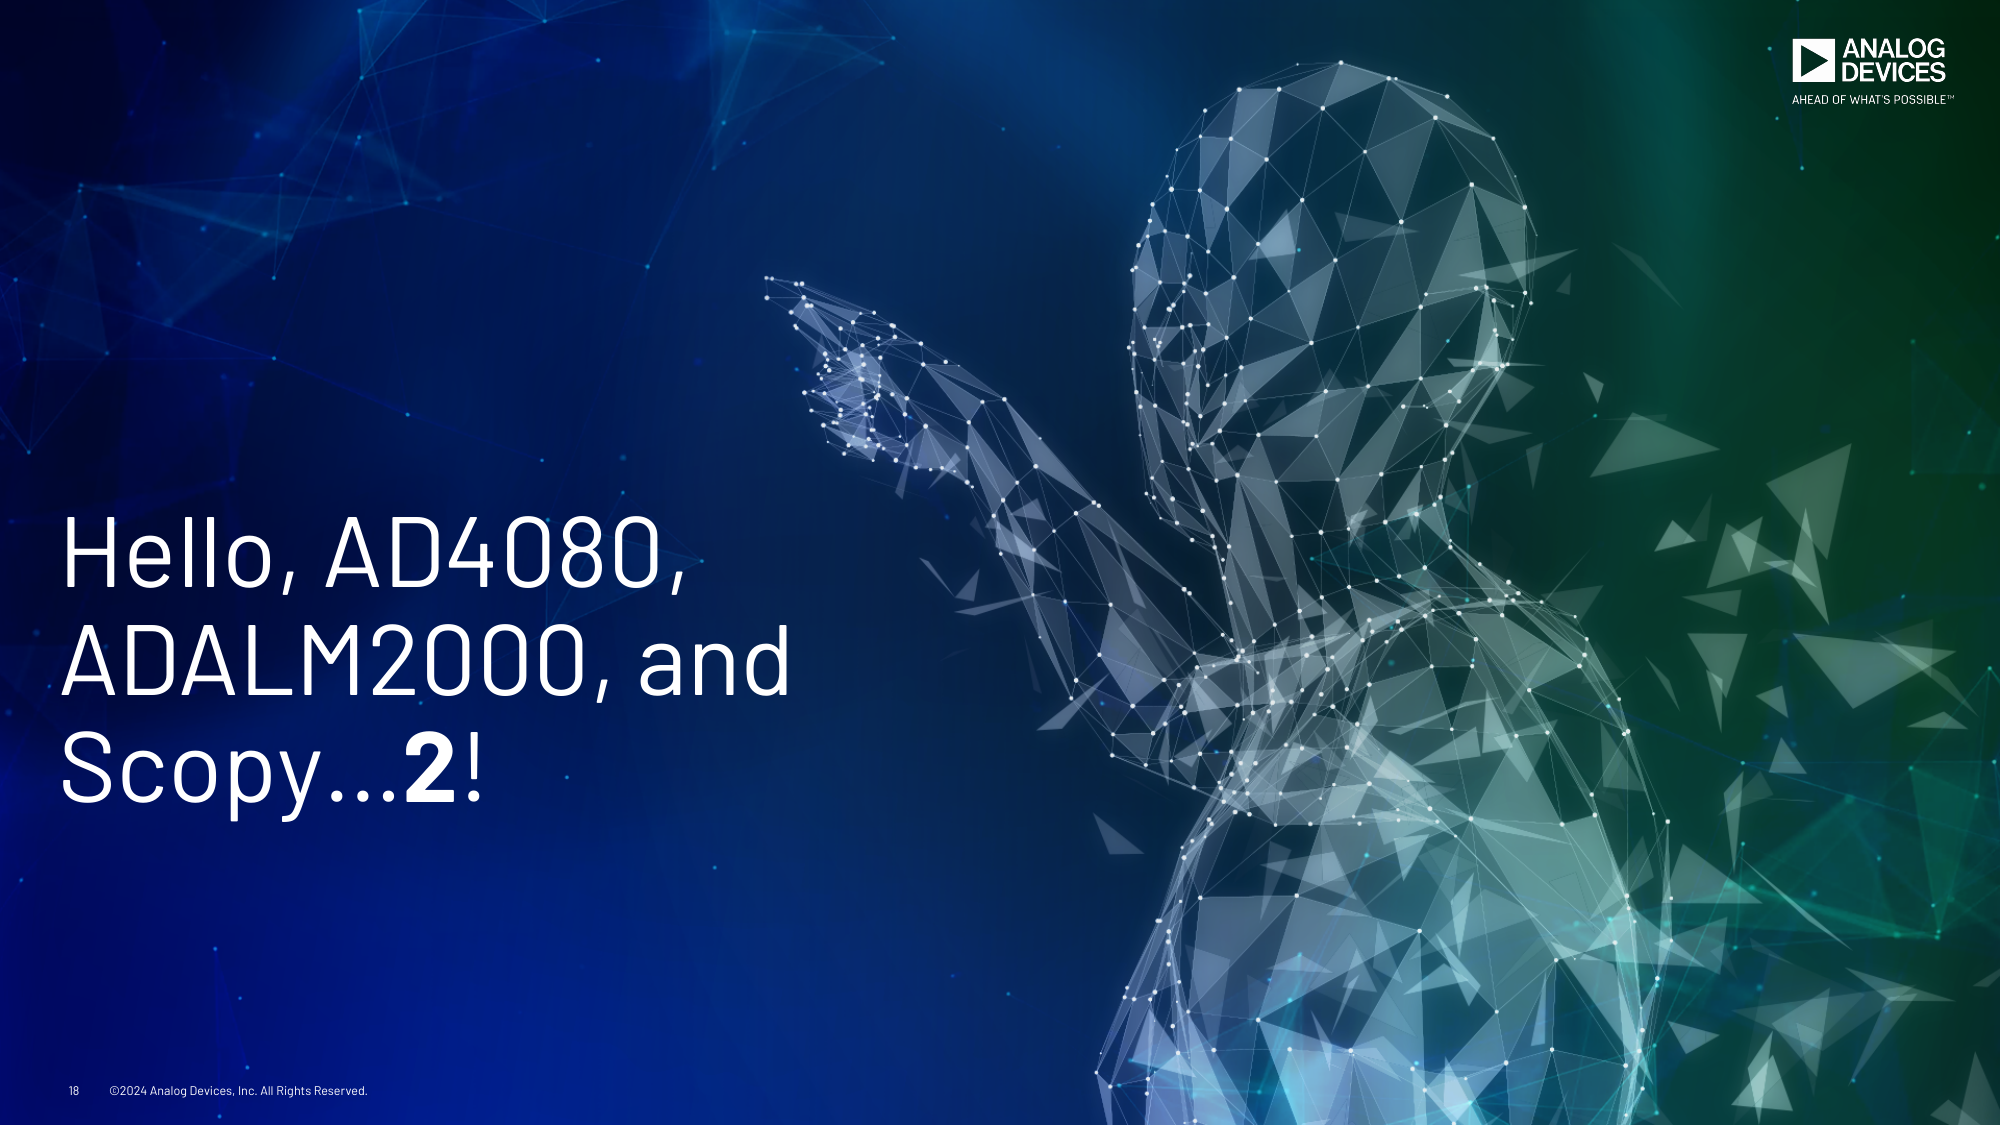

#
Hello, AD4080, ADALM2000, and Scopy…2!
18
©2024 Analog Devices, Inc. All Rights Reserved.